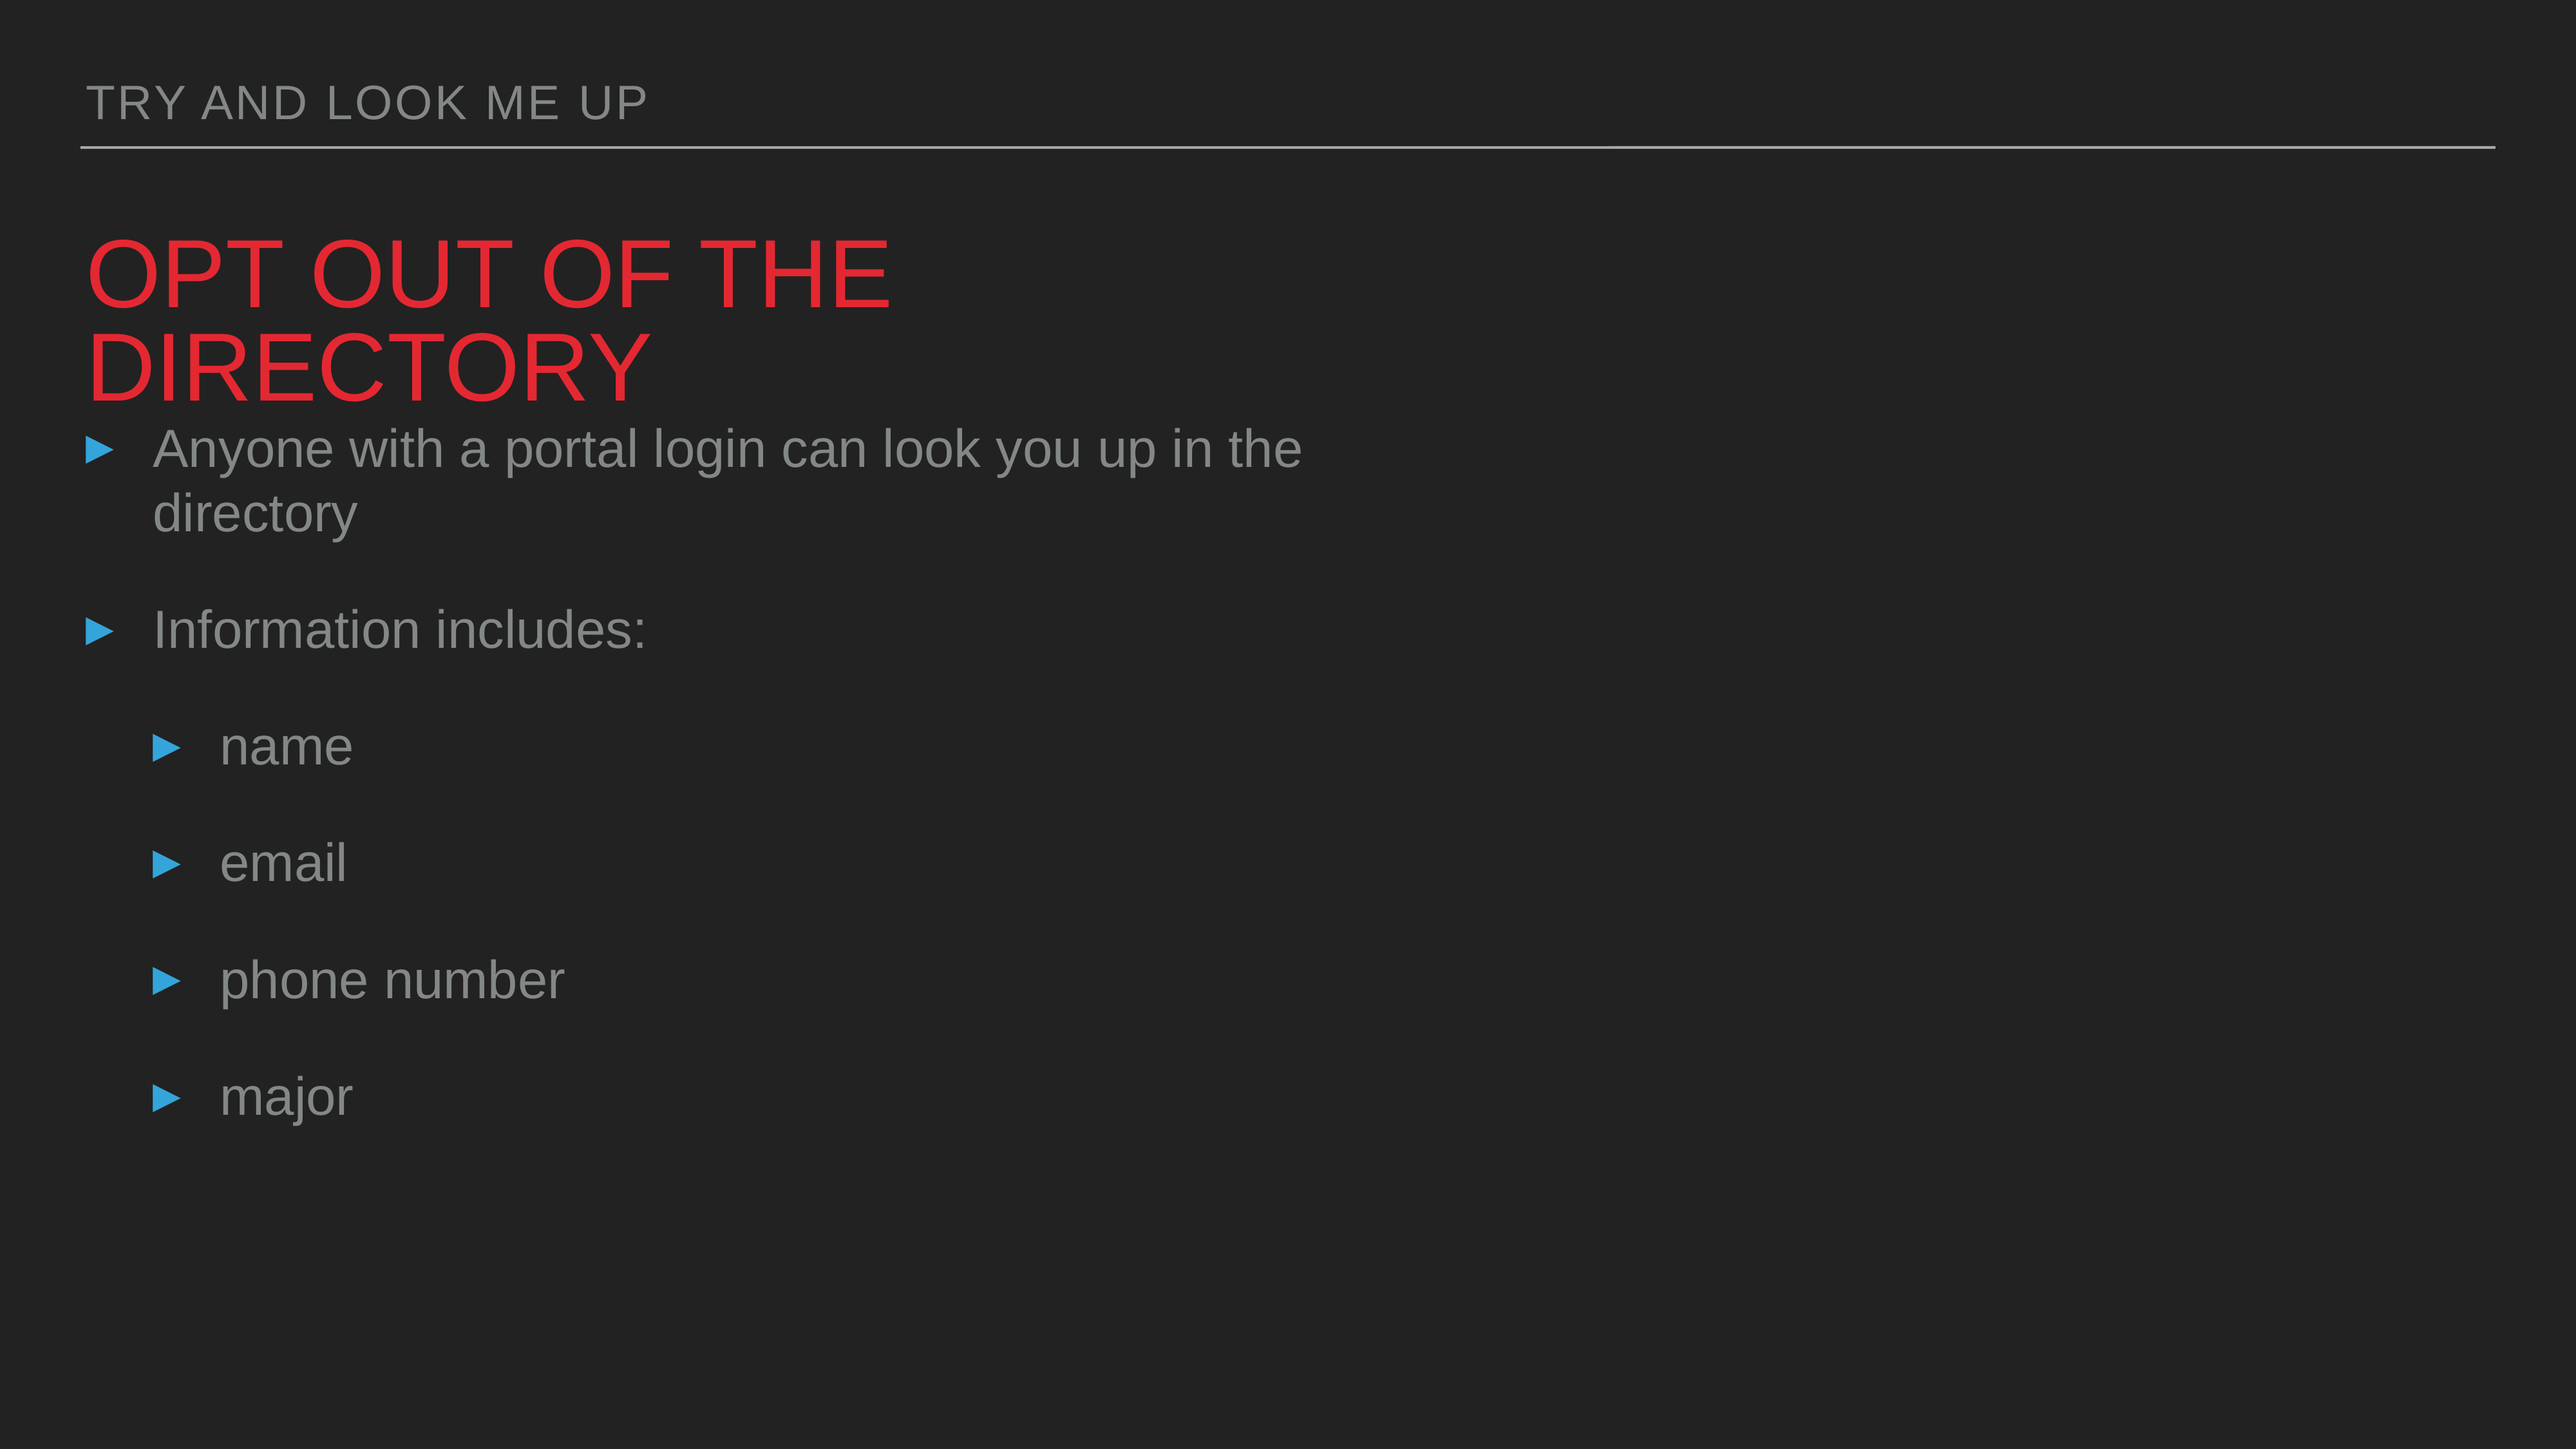

Try and look me up
# Opt out of the Directory
Anyone with a portal login can look you up in the directory
Information includes:
name
email
phone number
major